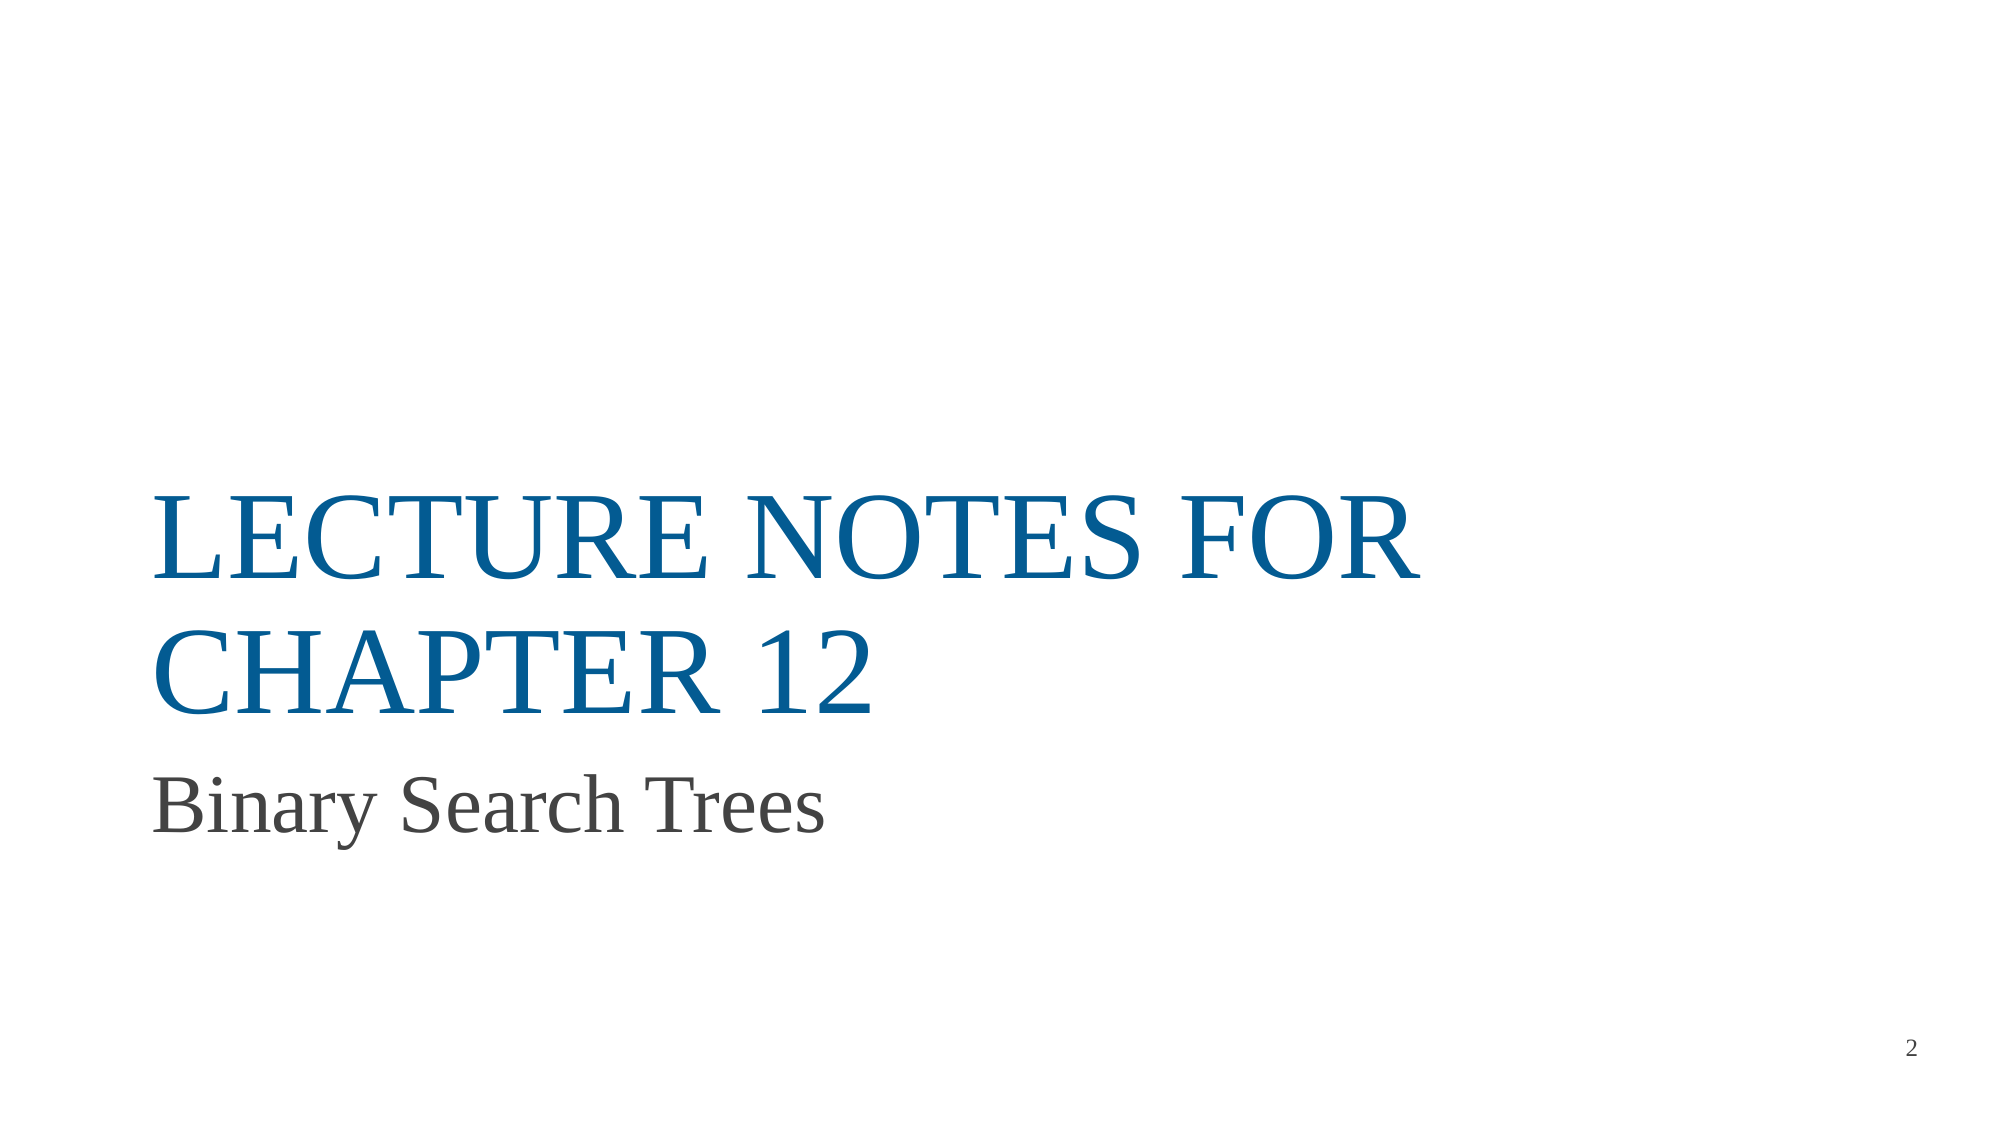

# LECTURE NOTES FOR CHAPTER 12
Binary Search Trees
2